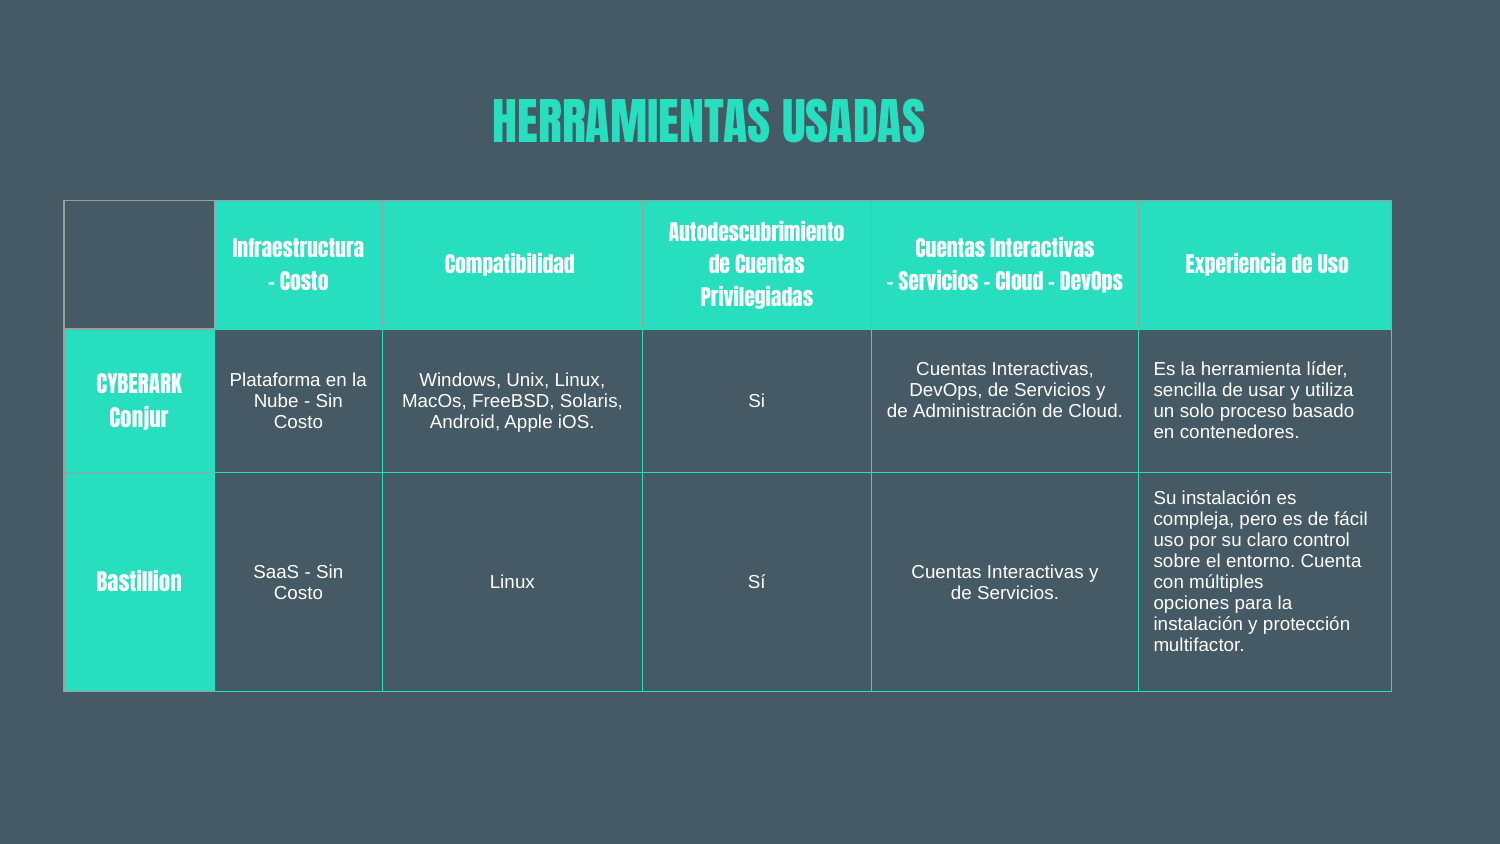

# HERRAMIENTAS USADAS
|  | Infraestructura - Costo | Compatibilidad | Autodescubrimiento de Cuentas Privilegiadas | Cuentas Interactivas - Servicios - Cloud - DevOps | Experiencia de Uso |
| --- | --- | --- | --- | --- | --- |
| CYBERARK Conjur | Plataforma en la Nube - Sin Costo | Windows, Unix, Linux, MacOs, FreeBSD, Solaris, Android, Apple iOS. | Si | Cuentas Interactivas,  DevOps, de Servicios y de Administración de Cloud. | Es la herramienta líder, sencilla de usar y utiliza un solo proceso basado en contenedores. |
| Bastillion | SaaS - Sin Costo | Linux | Sí | Cuentas Interactivas y de Servicios. | Su instalación es compleja, pero es de fácil uso por su claro control sobre el entorno. Cuenta con múltiples  opciones para la instalación y protección  multifactor. |